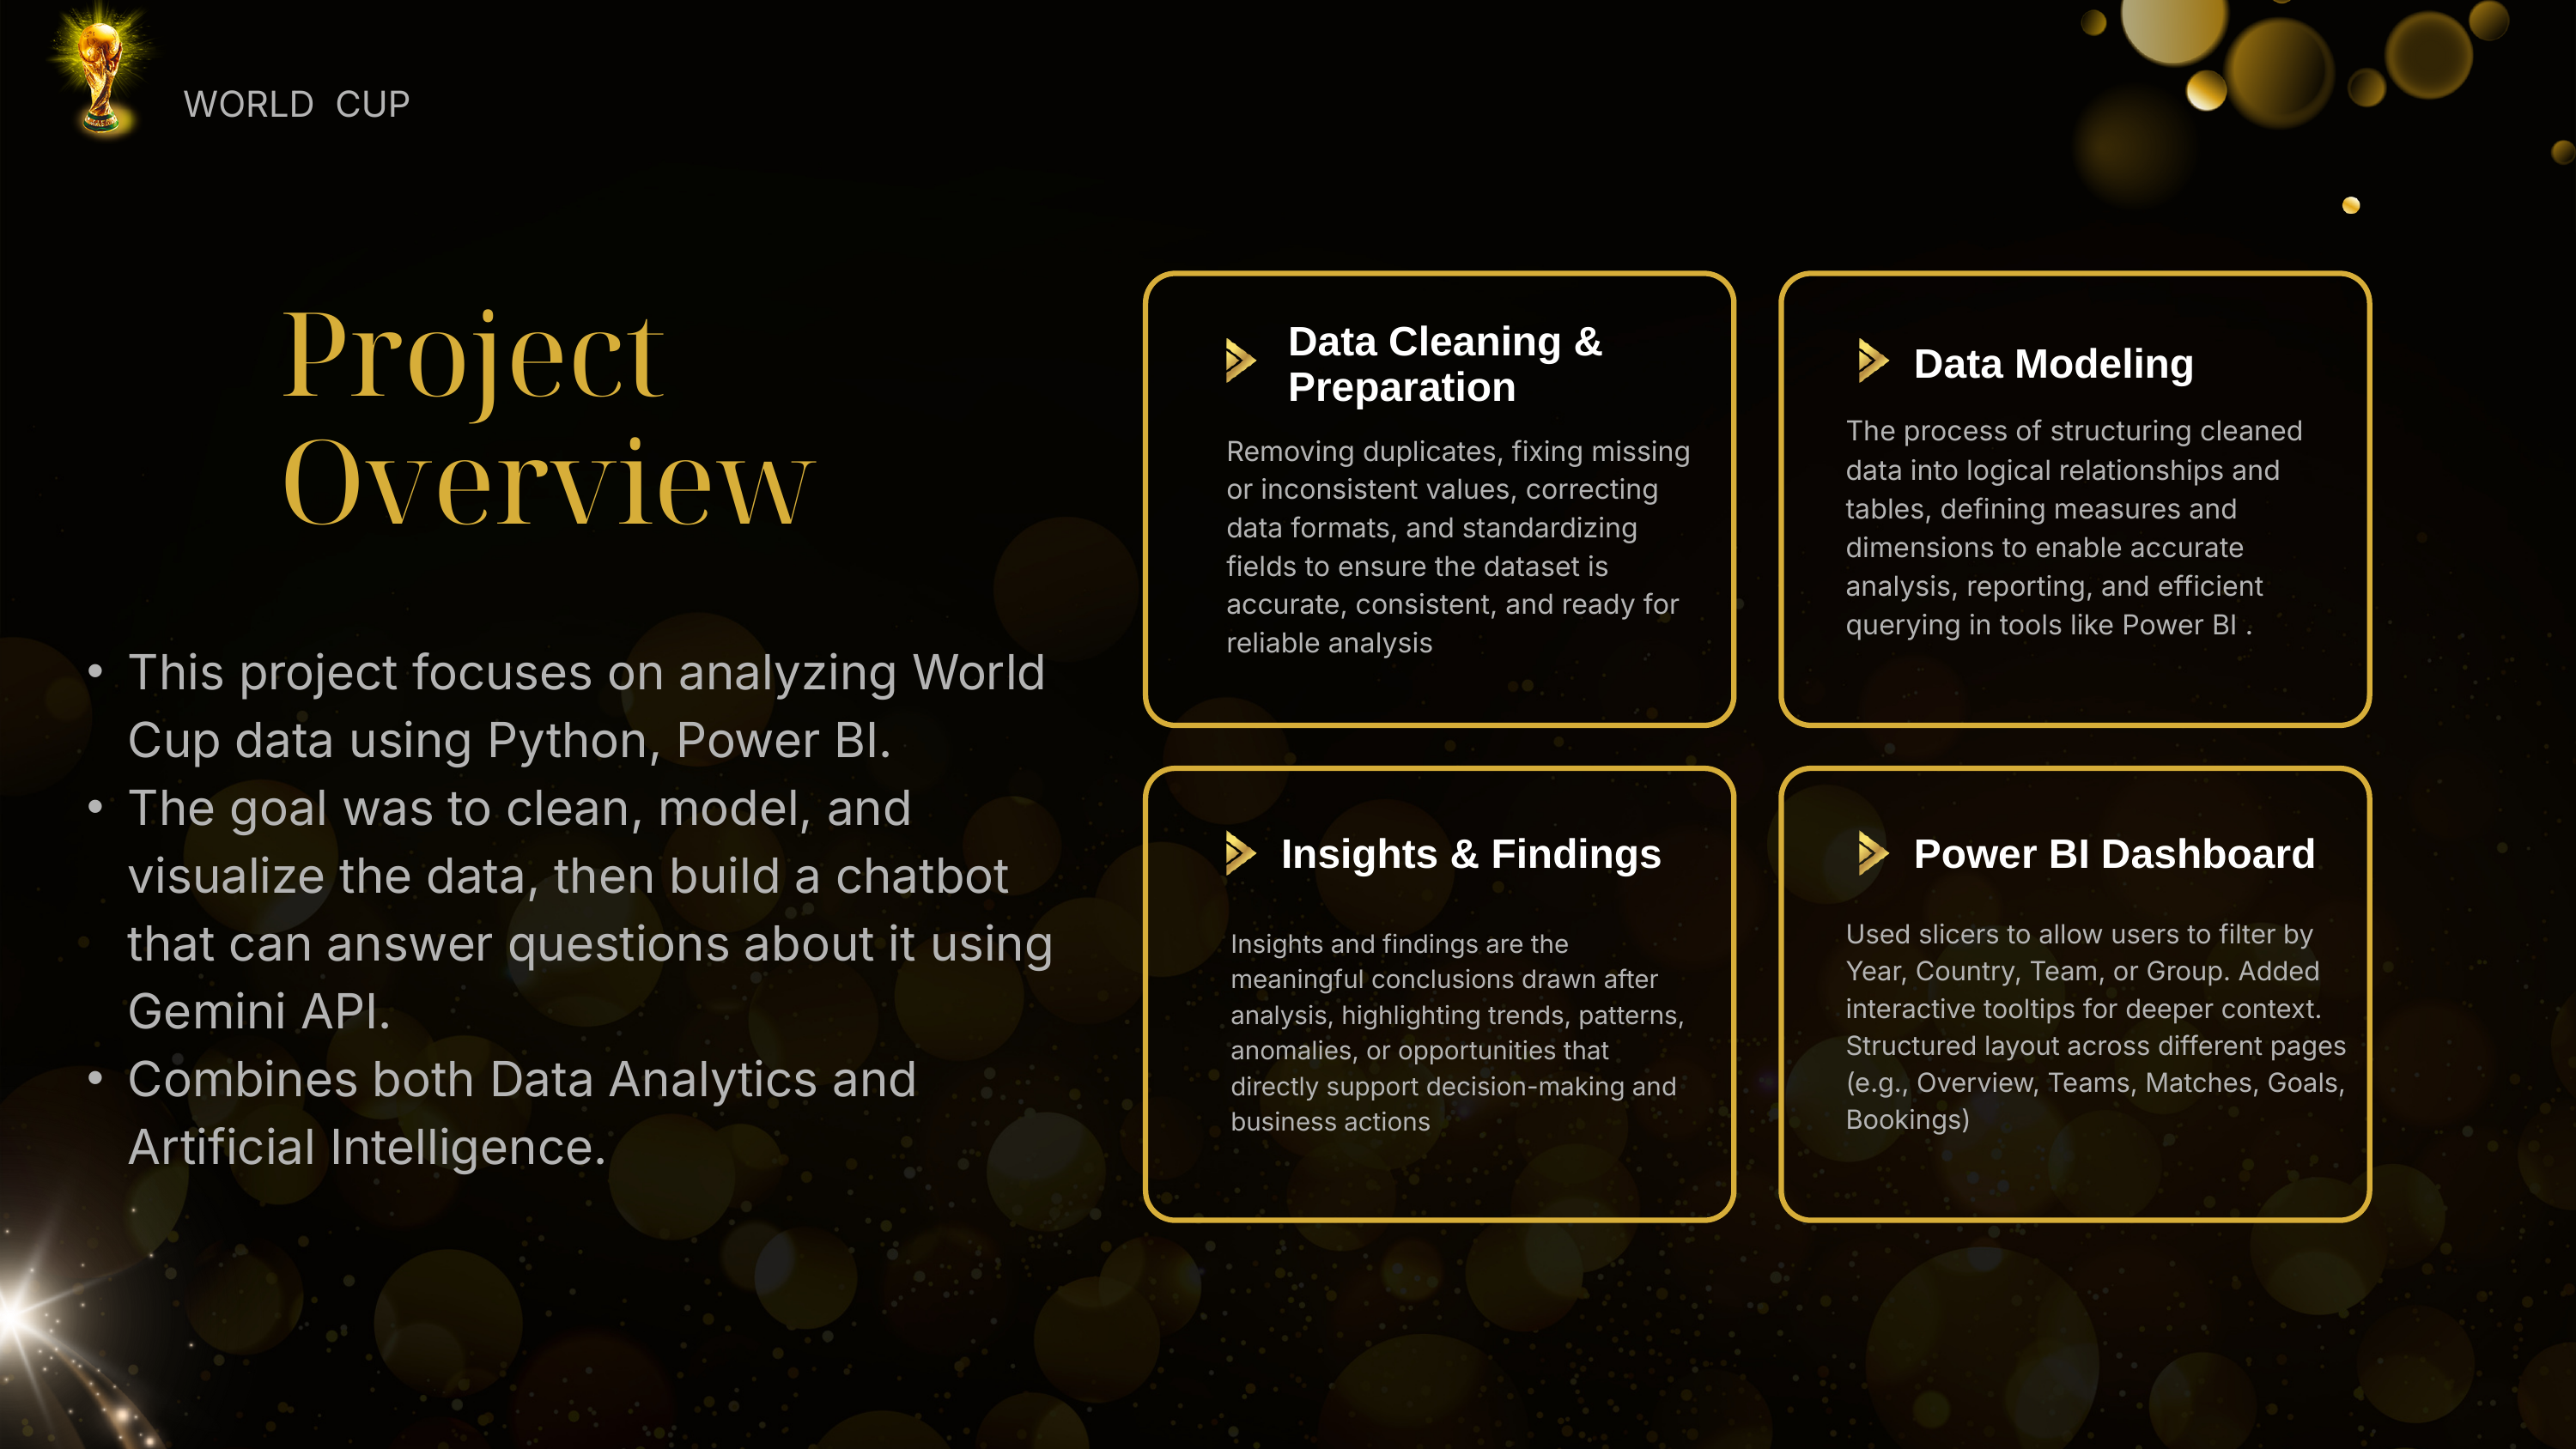

WORLD  CUP

Project Overview
Data Cleaning & Preparation

Data Modeling
The process of structuring cleaned data into logical relationships and tables, defining measures and dimensions to enable accurate analysis, reporting, and efficient querying in tools like Power BI .

Removing duplicates, fixing missing or inconsistent values, correcting data formats, and standardizing fields to ensure the dataset is accurate, consistent, and ready for reliable analysis
This project focuses on analyzing World Cup data using Python, Power BI.
The goal was to clean, model, and visualize the data, then build a chatbot that can answer questions about it using Gemini API.
Combines both Data Analytics and Artificial Intelligence.

Insights & Findings
Power BI Dashboard
Used slicers to allow users to filter by Year, Country, Team, or Group. Added interactive tooltips for deeper context. Structured layout across different pages (e.g., Overview, Teams, Matches, Goals, Bookings)
Insights and findings are the meaningful conclusions drawn after analysis, highlighting trends, patterns, anomalies, or opportunities that directly support decision-making and business actions